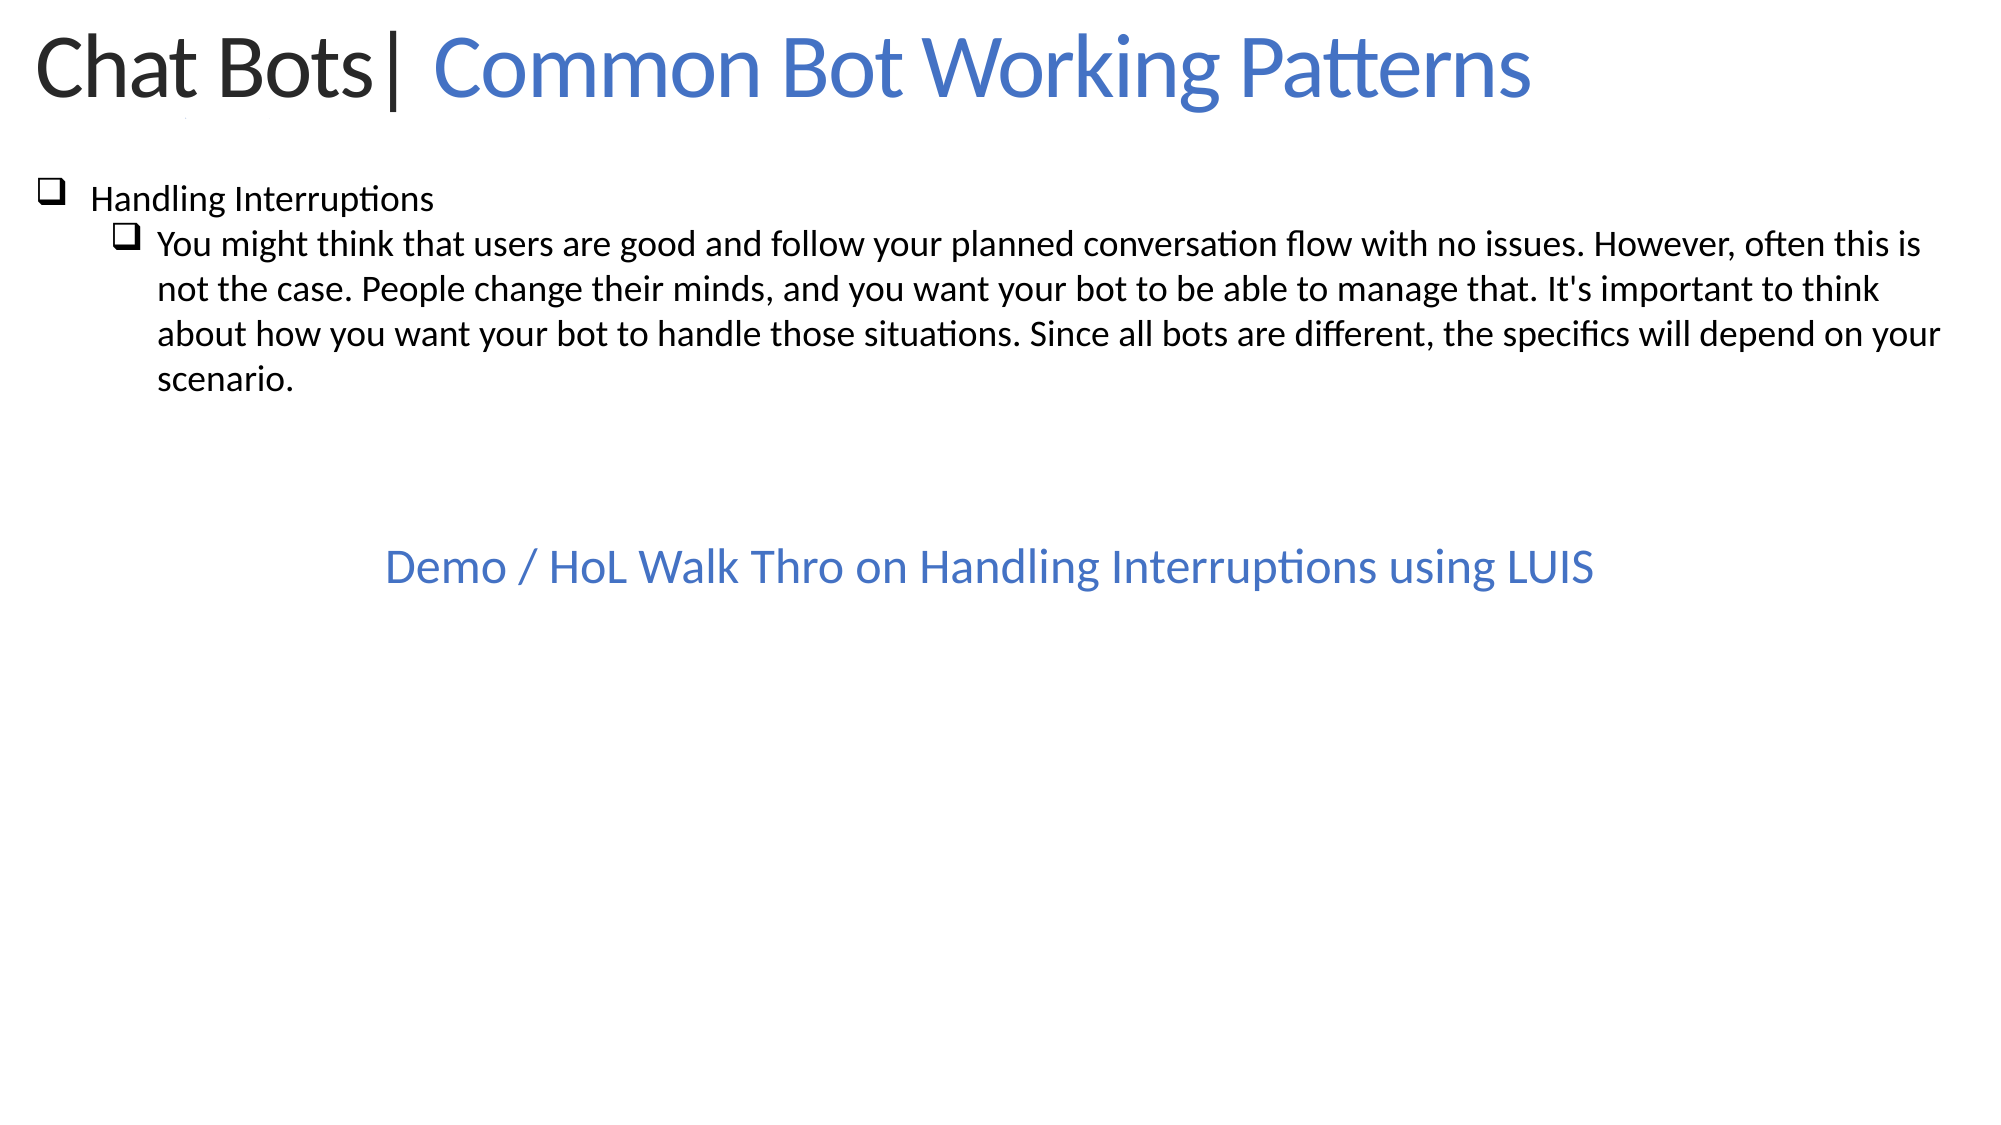

Chat Bots| Common Bot Working Patterns
.

 Handling Interruptions
You might think that users are good and follow your planned conversation flow with no issues. However, often this is not the case. People change their minds, and you want your bot to be able to manage that. It's important to think about how you want your bot to handle those situations. Since all bots are different, the specifics will depend on your scenario.

Demo / HoL Walk Thro on Handling Interruptions using LUIS